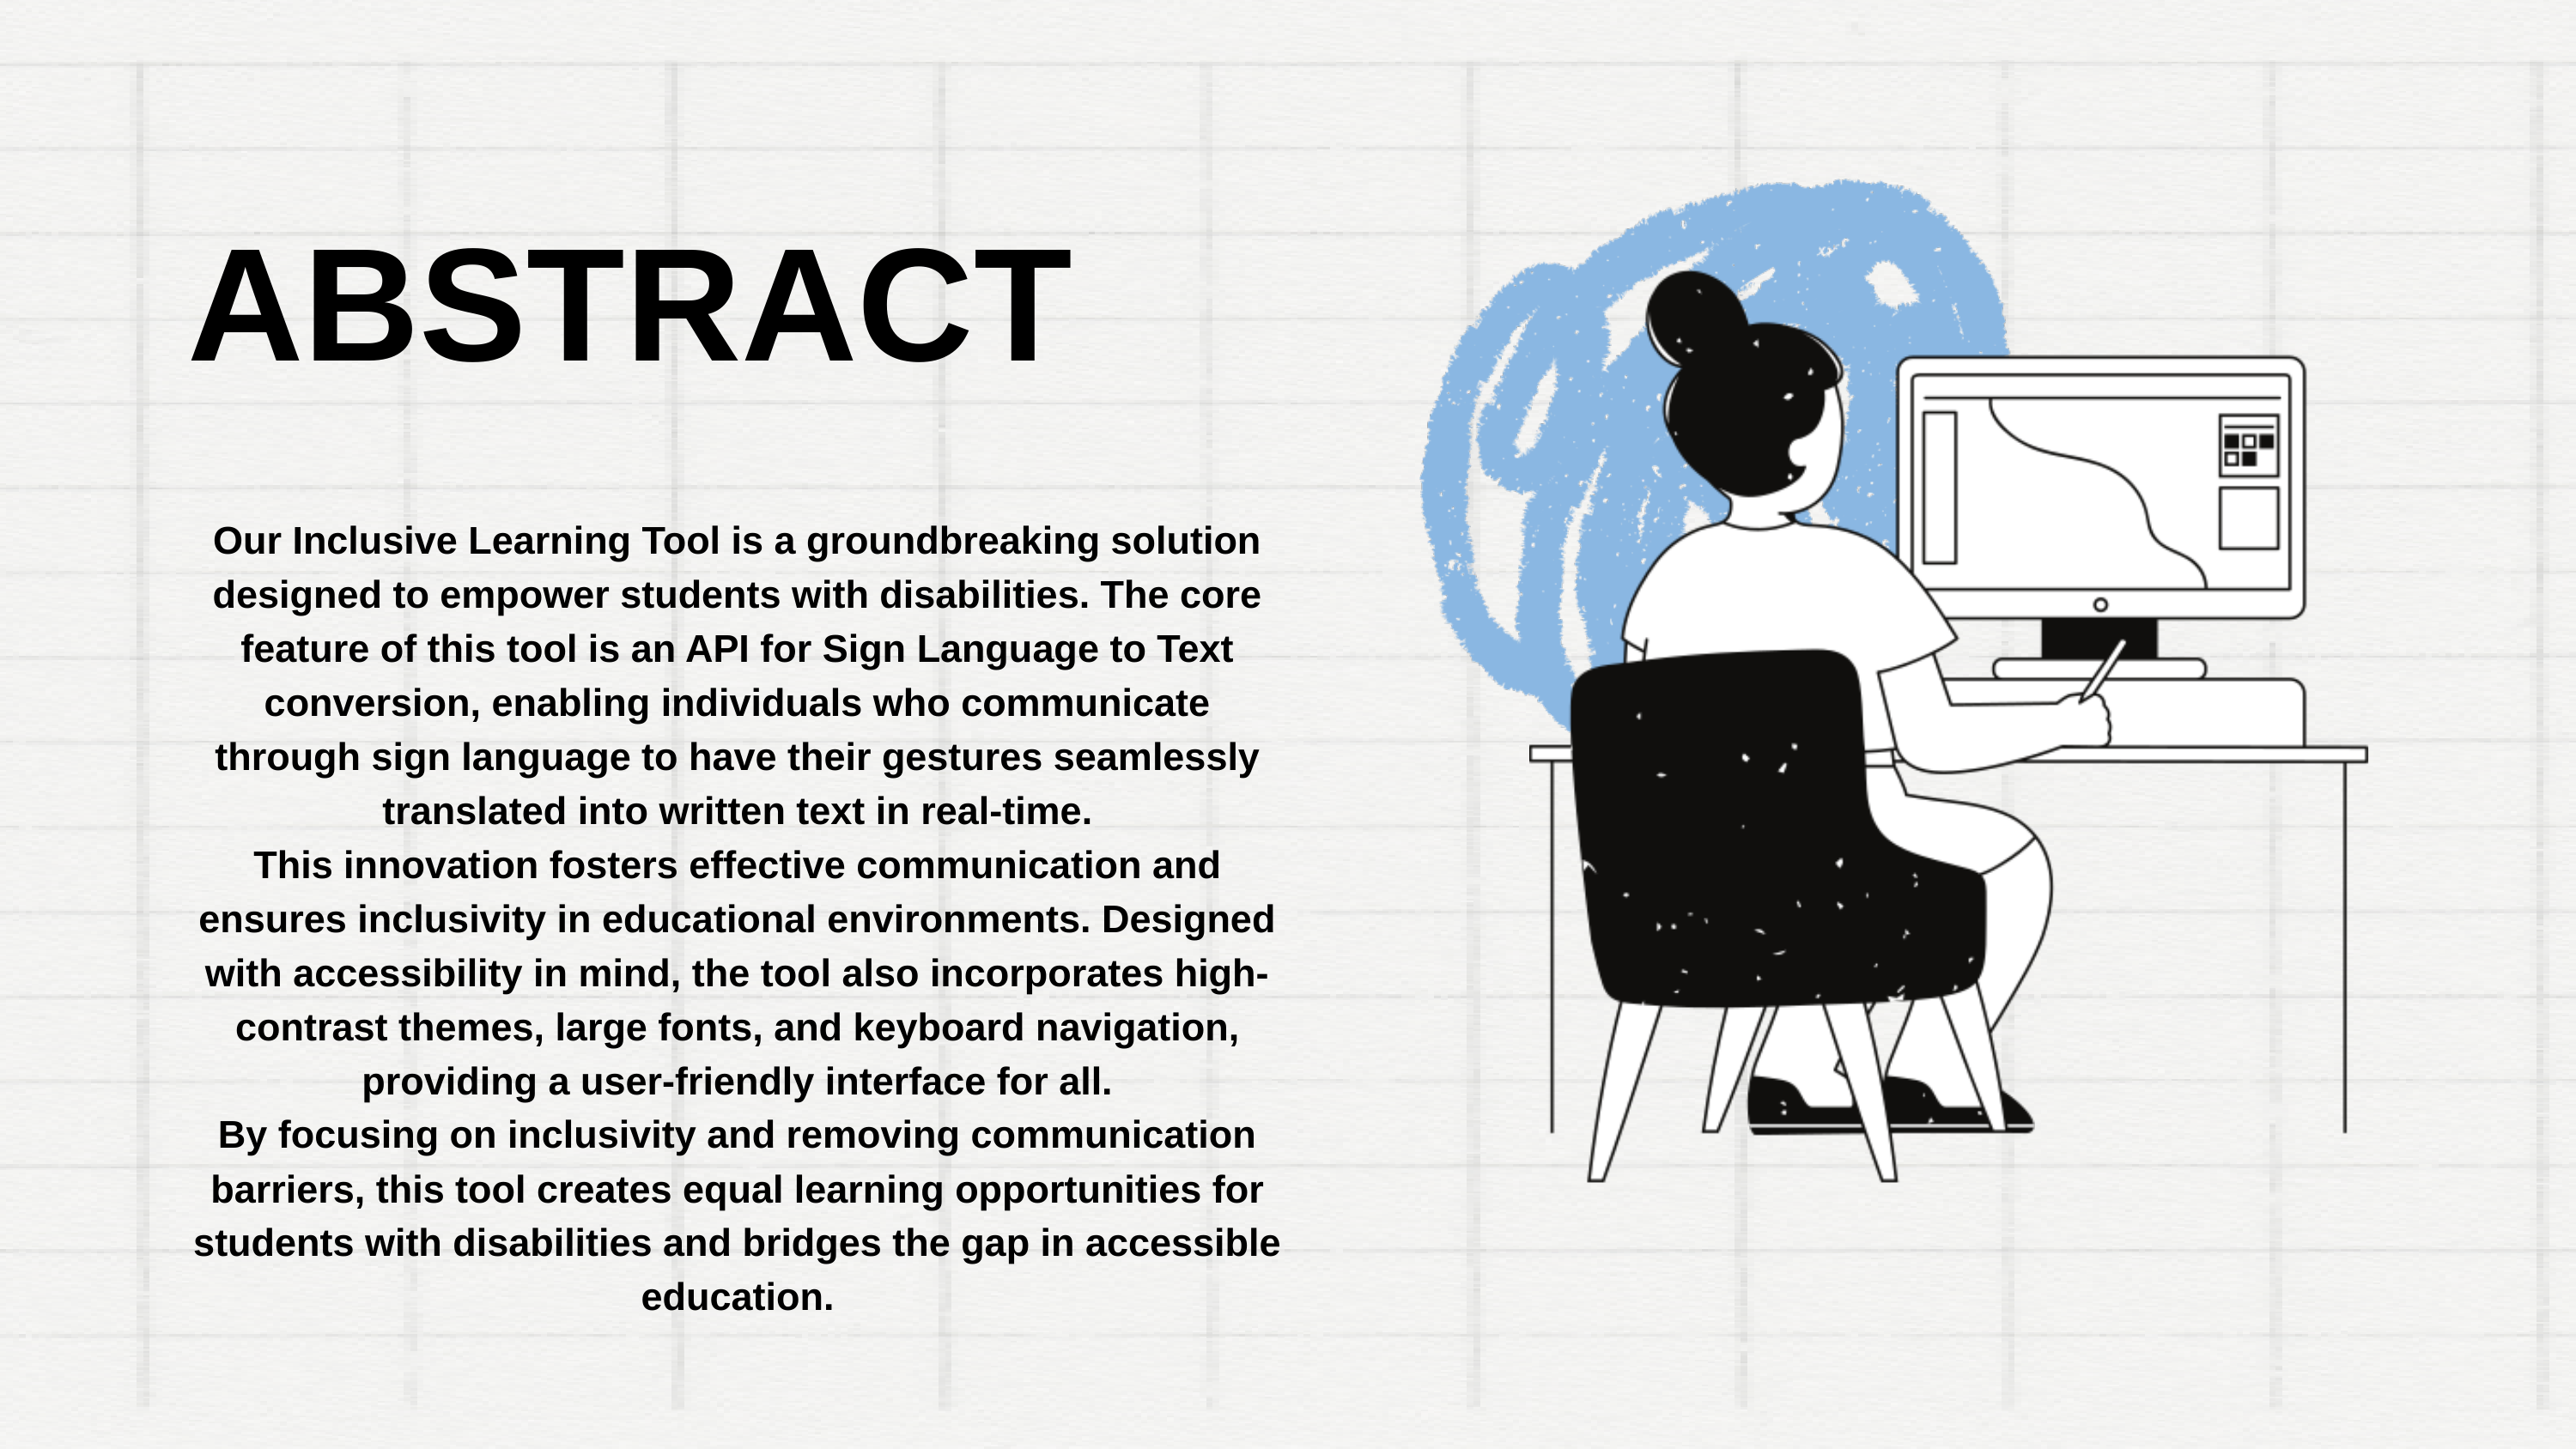

ABSTRACT

Our Inclusive Learning Tool is a groundbreaking solution designed to empower students with disabilities. The core feature of this tool is an API for Sign Language to Text conversion, enabling individuals who communicate through sign language to have their gestures seamlessly translated into written text in real-time.
This innovation fosters effective communication and ensures inclusivity in educational environments. Designed with accessibility in mind, the tool also incorporates high-contrast themes, large fonts, and keyboard navigation, providing a user-friendly interface for all.
By focusing on inclusivity and removing communication barriers, this tool creates equal learning opportunities for students with disabilities and bridges the gap in accessible education.